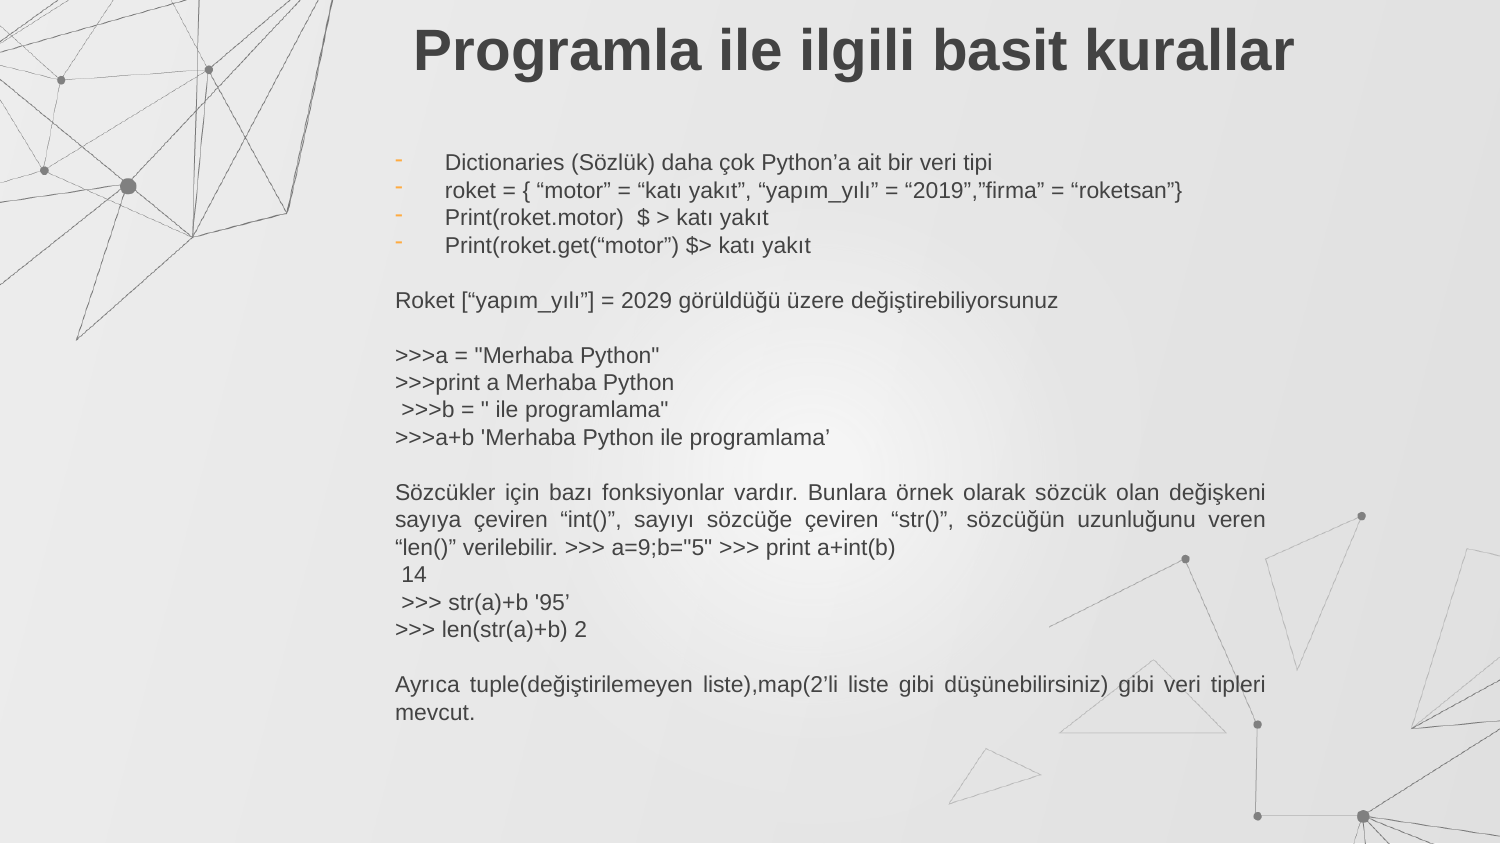

# Programla ile ilgili basit kurallar

Dictionaries (Sözlük) daha çok Python’a ait bir veri tipi
roket = { “motor” = “katı yakıt”, “yapım_yılı” = “2019”,”firma” = “roketsan”}
Print(roket.motor)  $ > katı yakıt
Print(roket.get(“motor”) $> katı yakıt

Roket [“yapım_yılı”] = 2029 görüldüğü üzere değiştirebiliyorsunuz

>>>a = "Merhaba Python"
>>>print a Merhaba Python
 >>>b = " ile programlama"
>>>a+b 'Merhaba Python ile programlama’

Sözcükler için bazı fonksiyonlar vardır. Bunlara örnek olarak sözcük olan değişkeni sayıya çeviren “int()”, sayıyı sözcüğe çeviren “str()”, sözcüğün uzunluğunu veren “len()” verilebilir. >>> a=9;b="5" >>> print a+int(b)
 14
 >>> str(a)+b '95’
>>> len(str(a)+b) 2

Ayrıca tuple(değiştirilemeyen liste),map(2’li liste gibi düşünebilirsiniz) gibi veri tipleri mevcut.